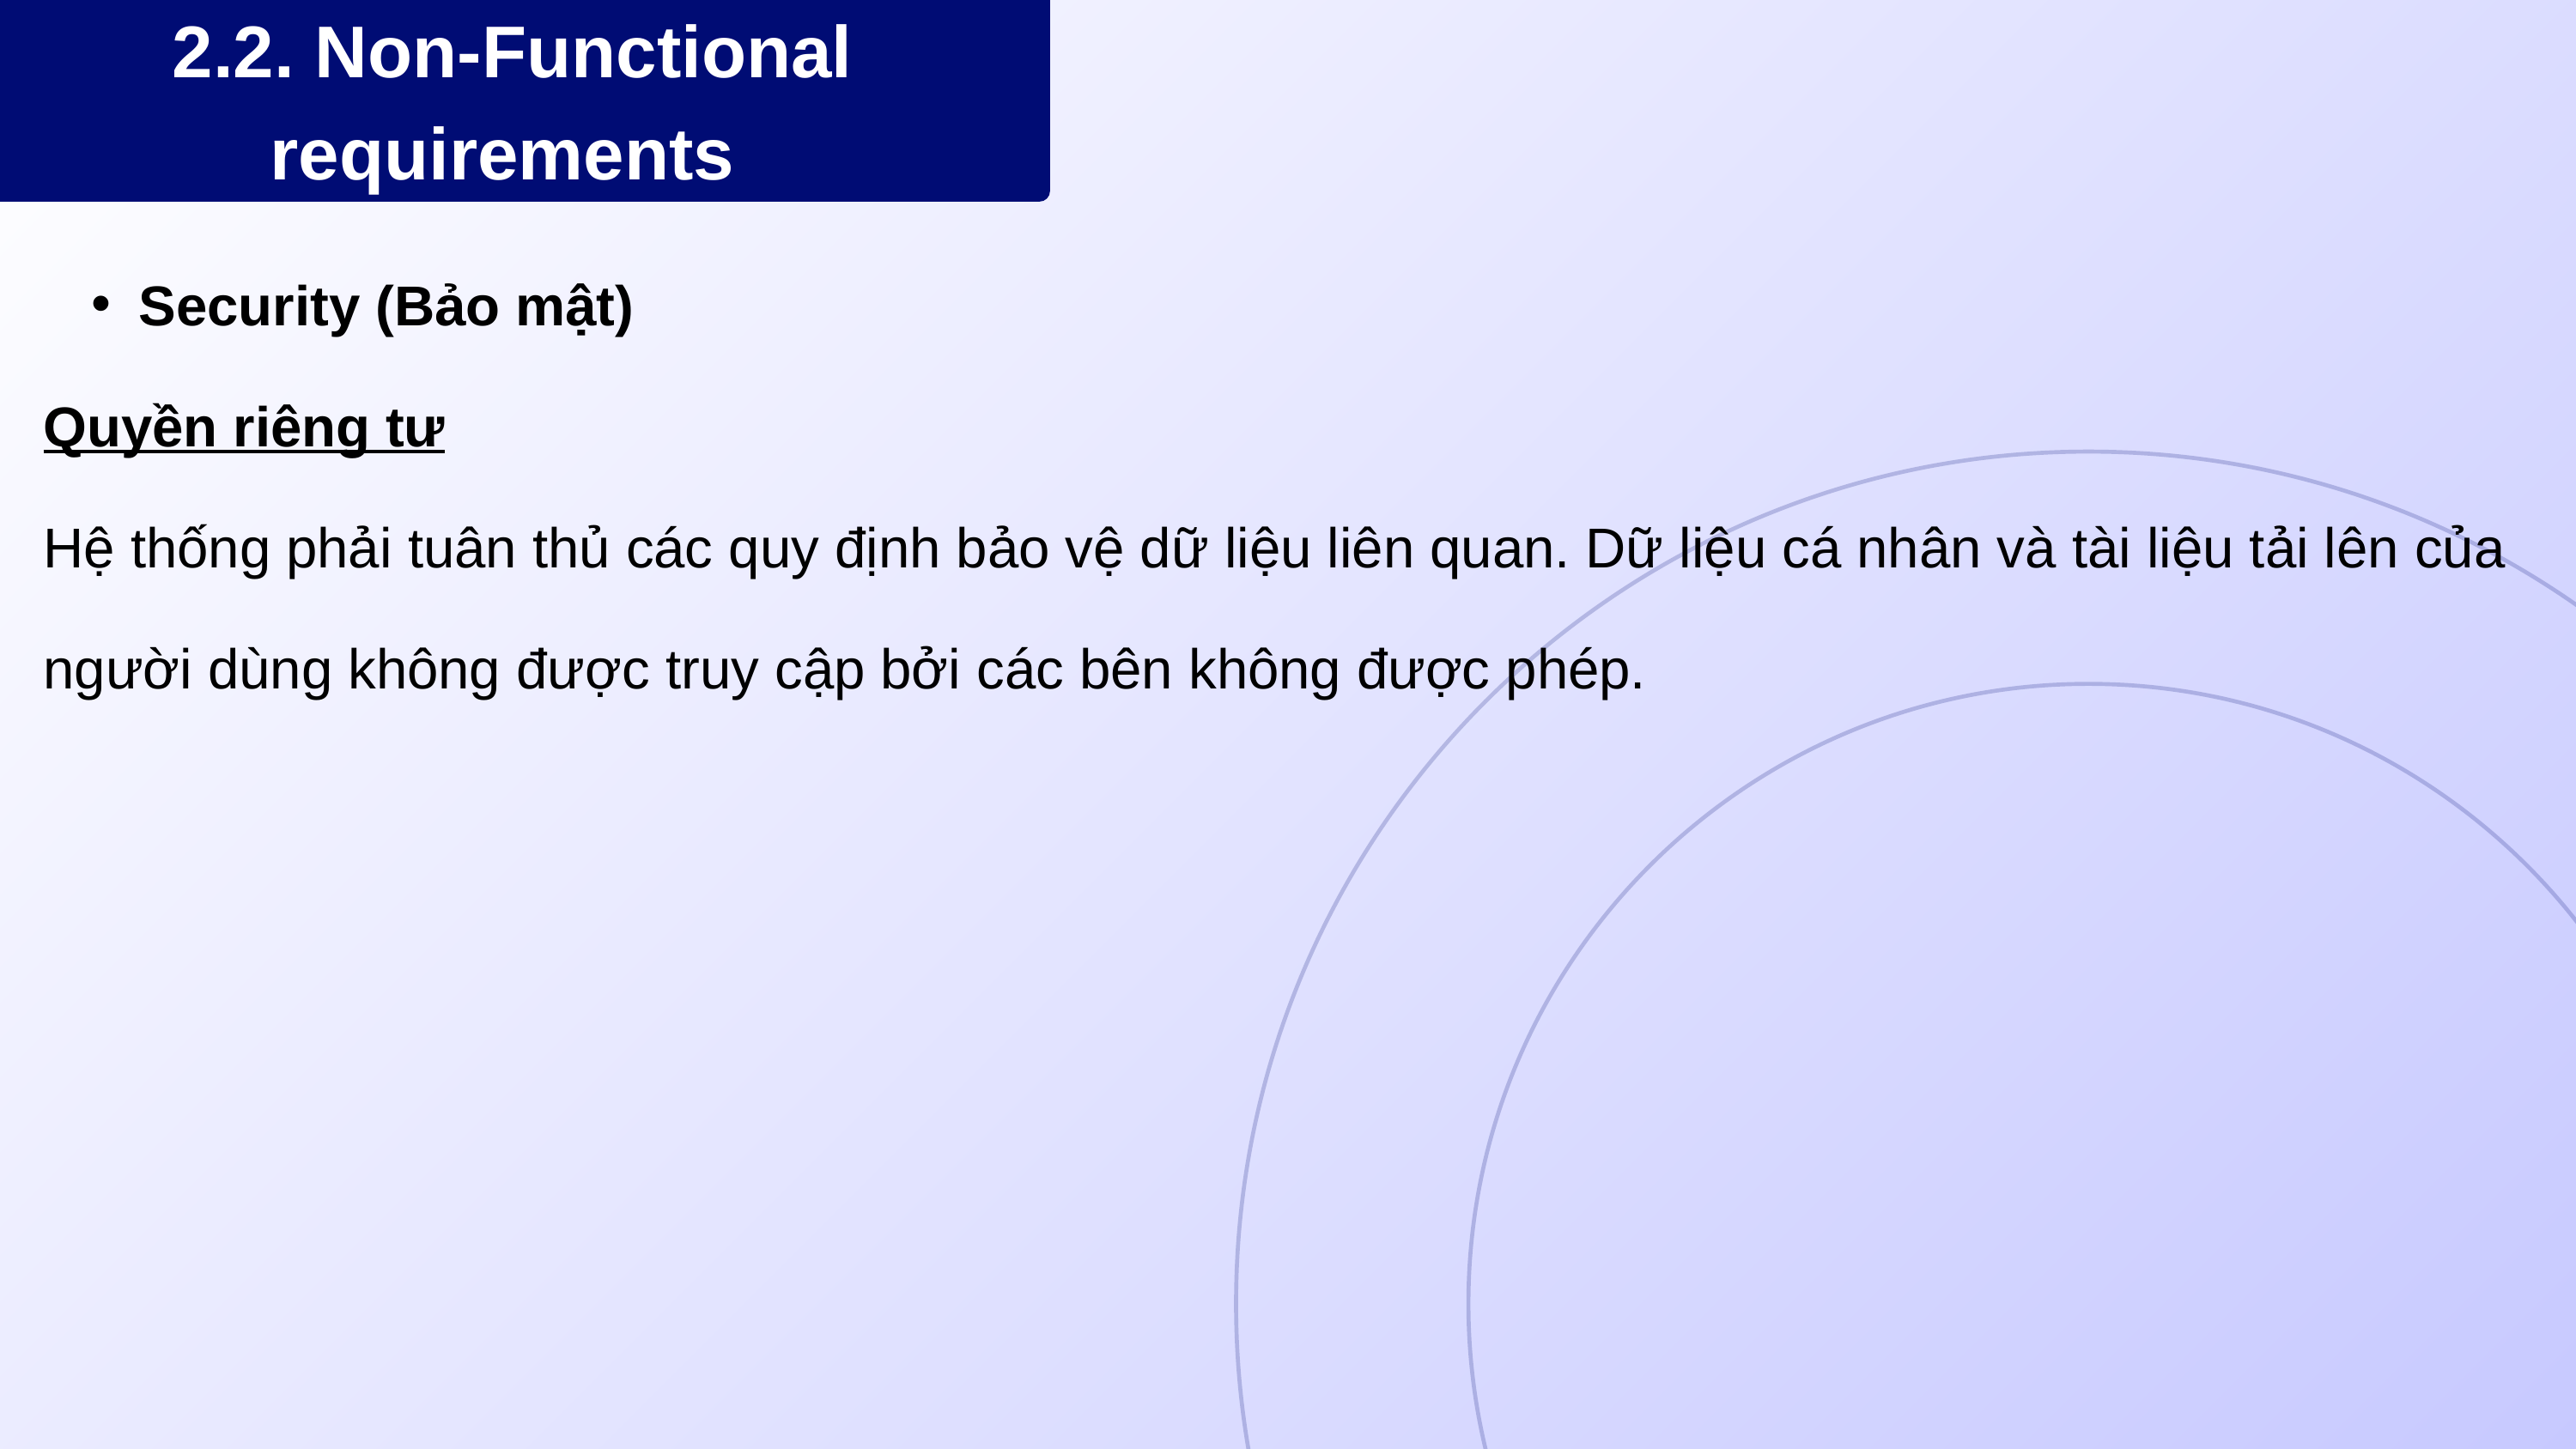

2.2. Non-Functional requirements
Security (Bảo mật)
Quyền riêng tư
Hệ thống phải tuân thủ các quy định bảo vệ dữ liệu liên quan. Dữ liệu cá nhân và tài liệu tải lên của người dùng không được truy cập bởi các bên không được phép.